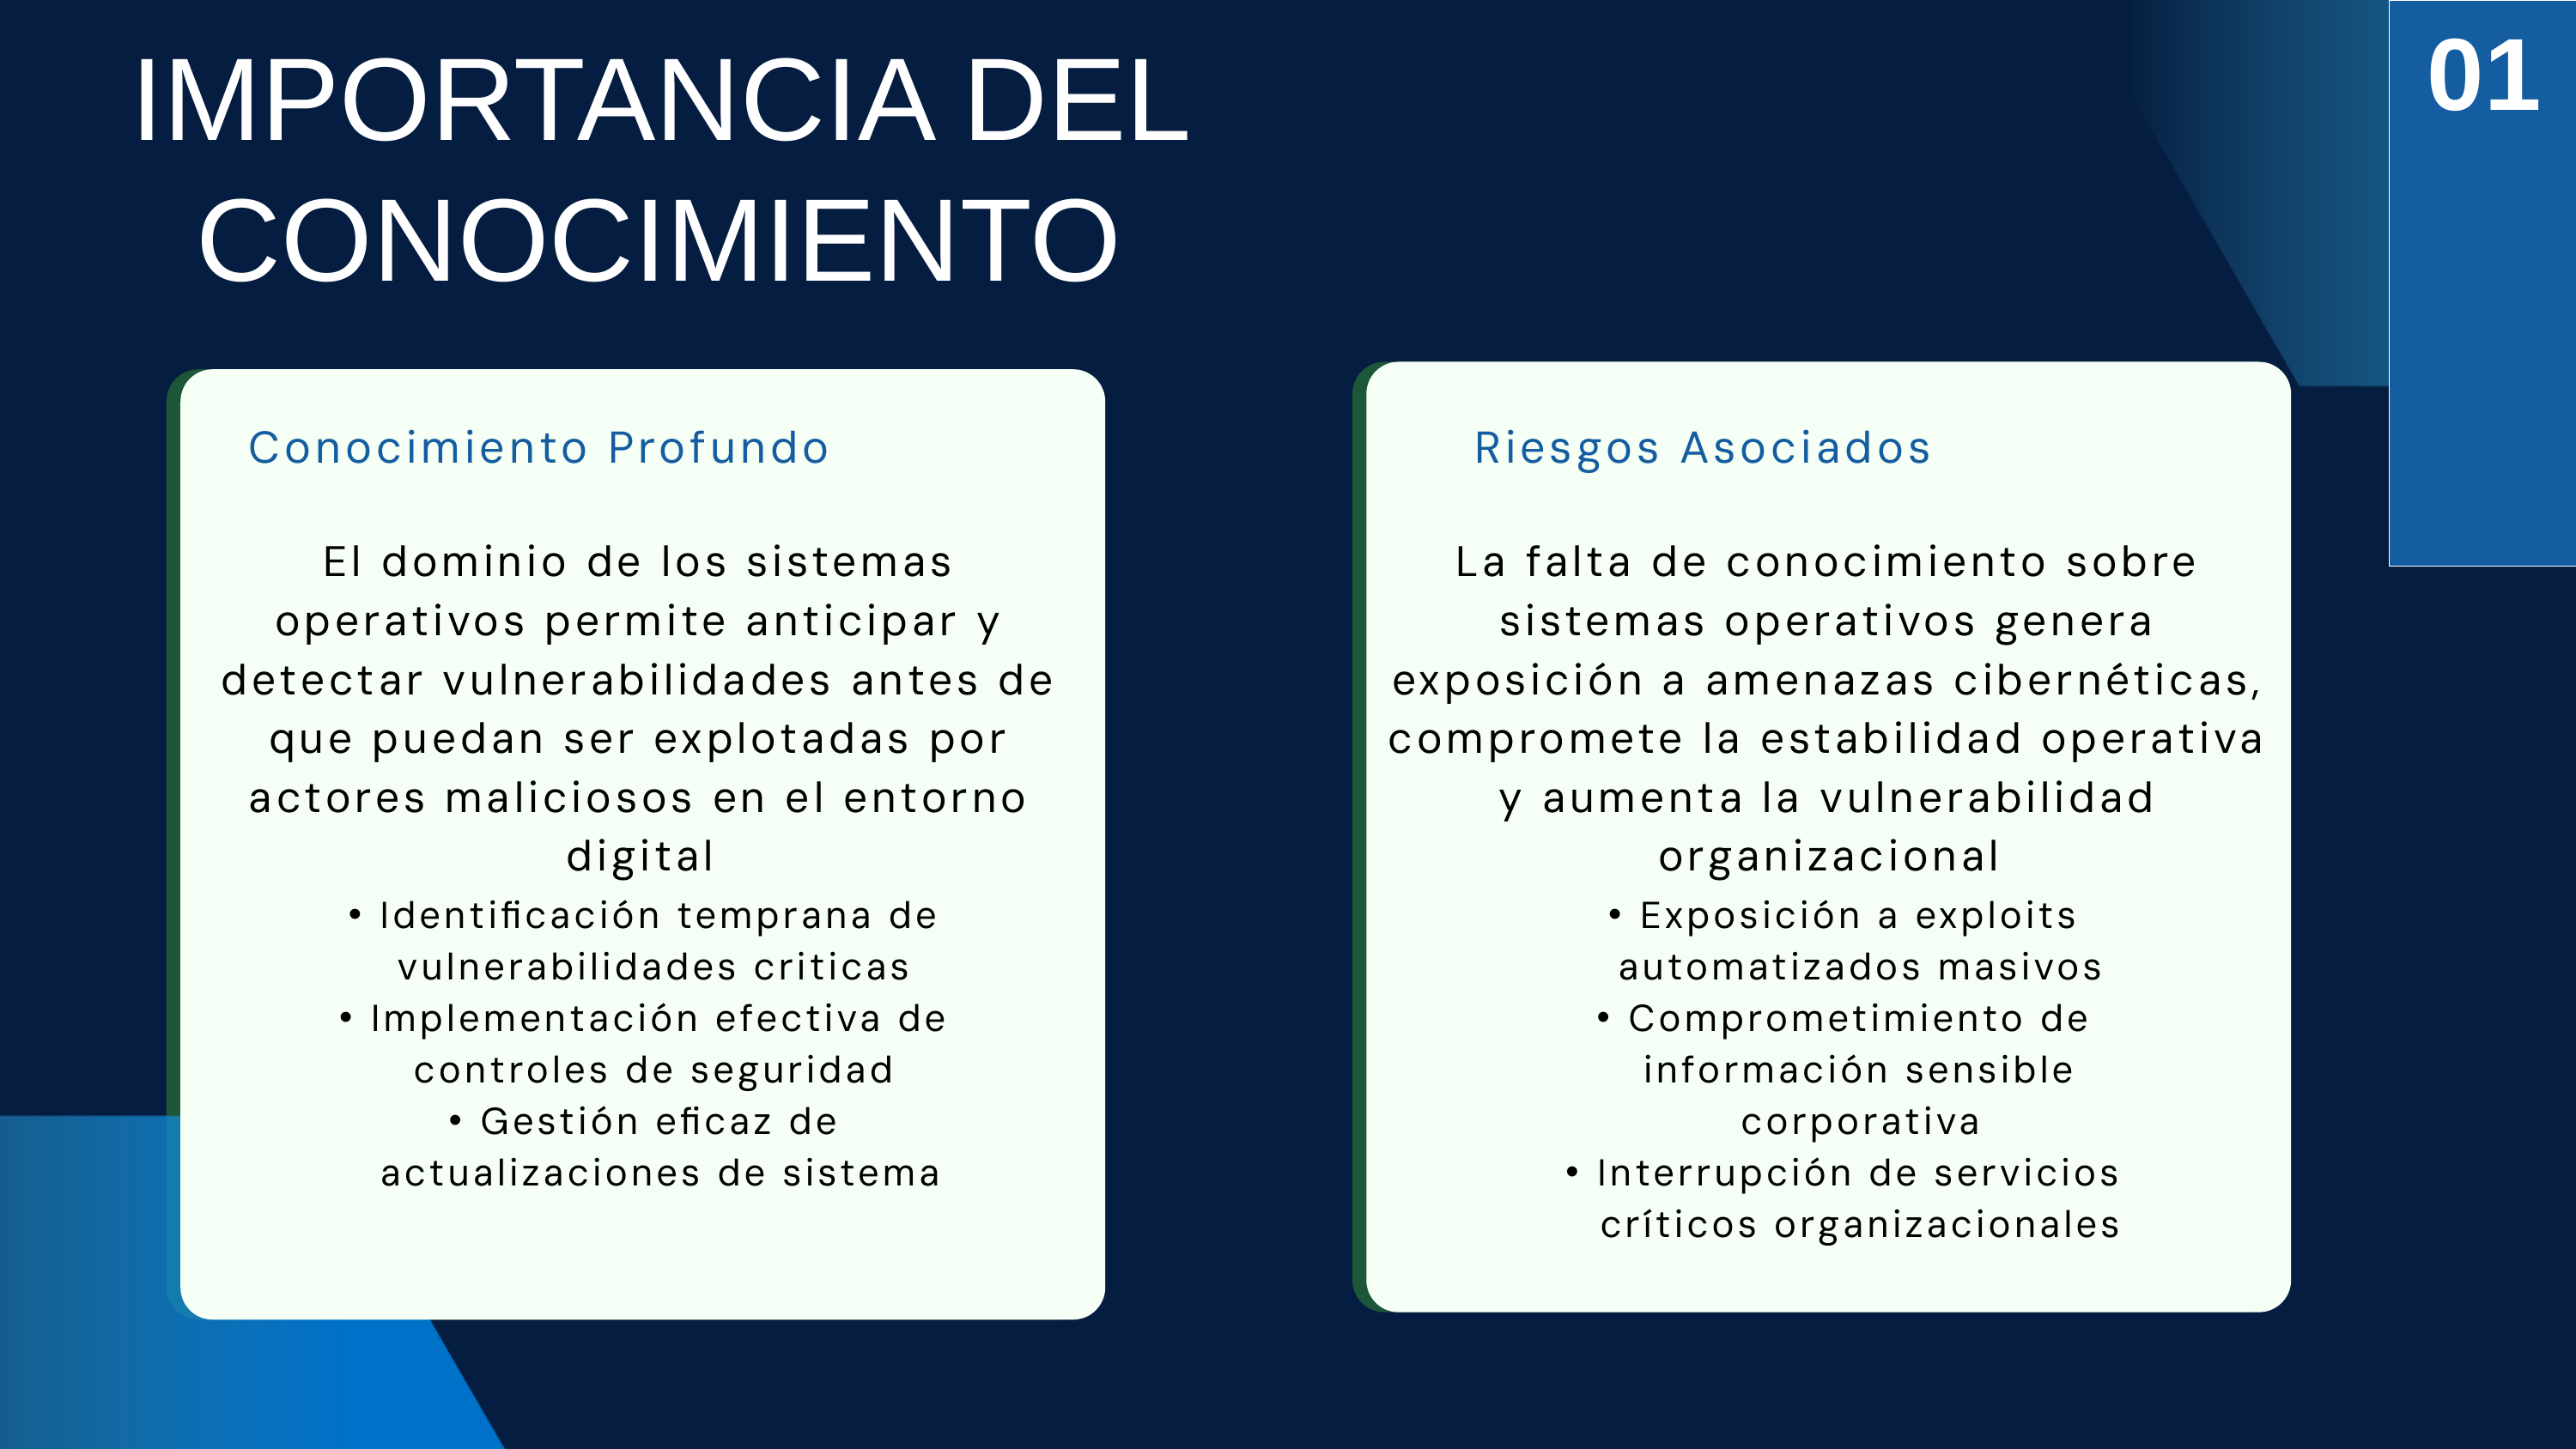

01

IMPORTANCIA DEL CONOCIMIENTO

Conocimiento Profundo
Riesgos Asociados
El dominio de los sistemas operativos permite anticipar y detectar vulnerabilidades antes de que puedan ser explotadas por actores maliciosos en el entorno digital
La falta de conocimiento sobre sistemas operativos genera exposición a amenazas cibernéticas, compromete la estabilidad operativa y aumenta la vulnerabilidad organizacional
Identificación temprana de vulnerabilidades criticas
Implementación efectiva de controles de seguridad
Gestión eficaz de actualizaciones de sistema
Exposición a exploits automatizados masivos
Comprometimiento de información sensible corporativa
Interrupción de servicios críticos organizacionales